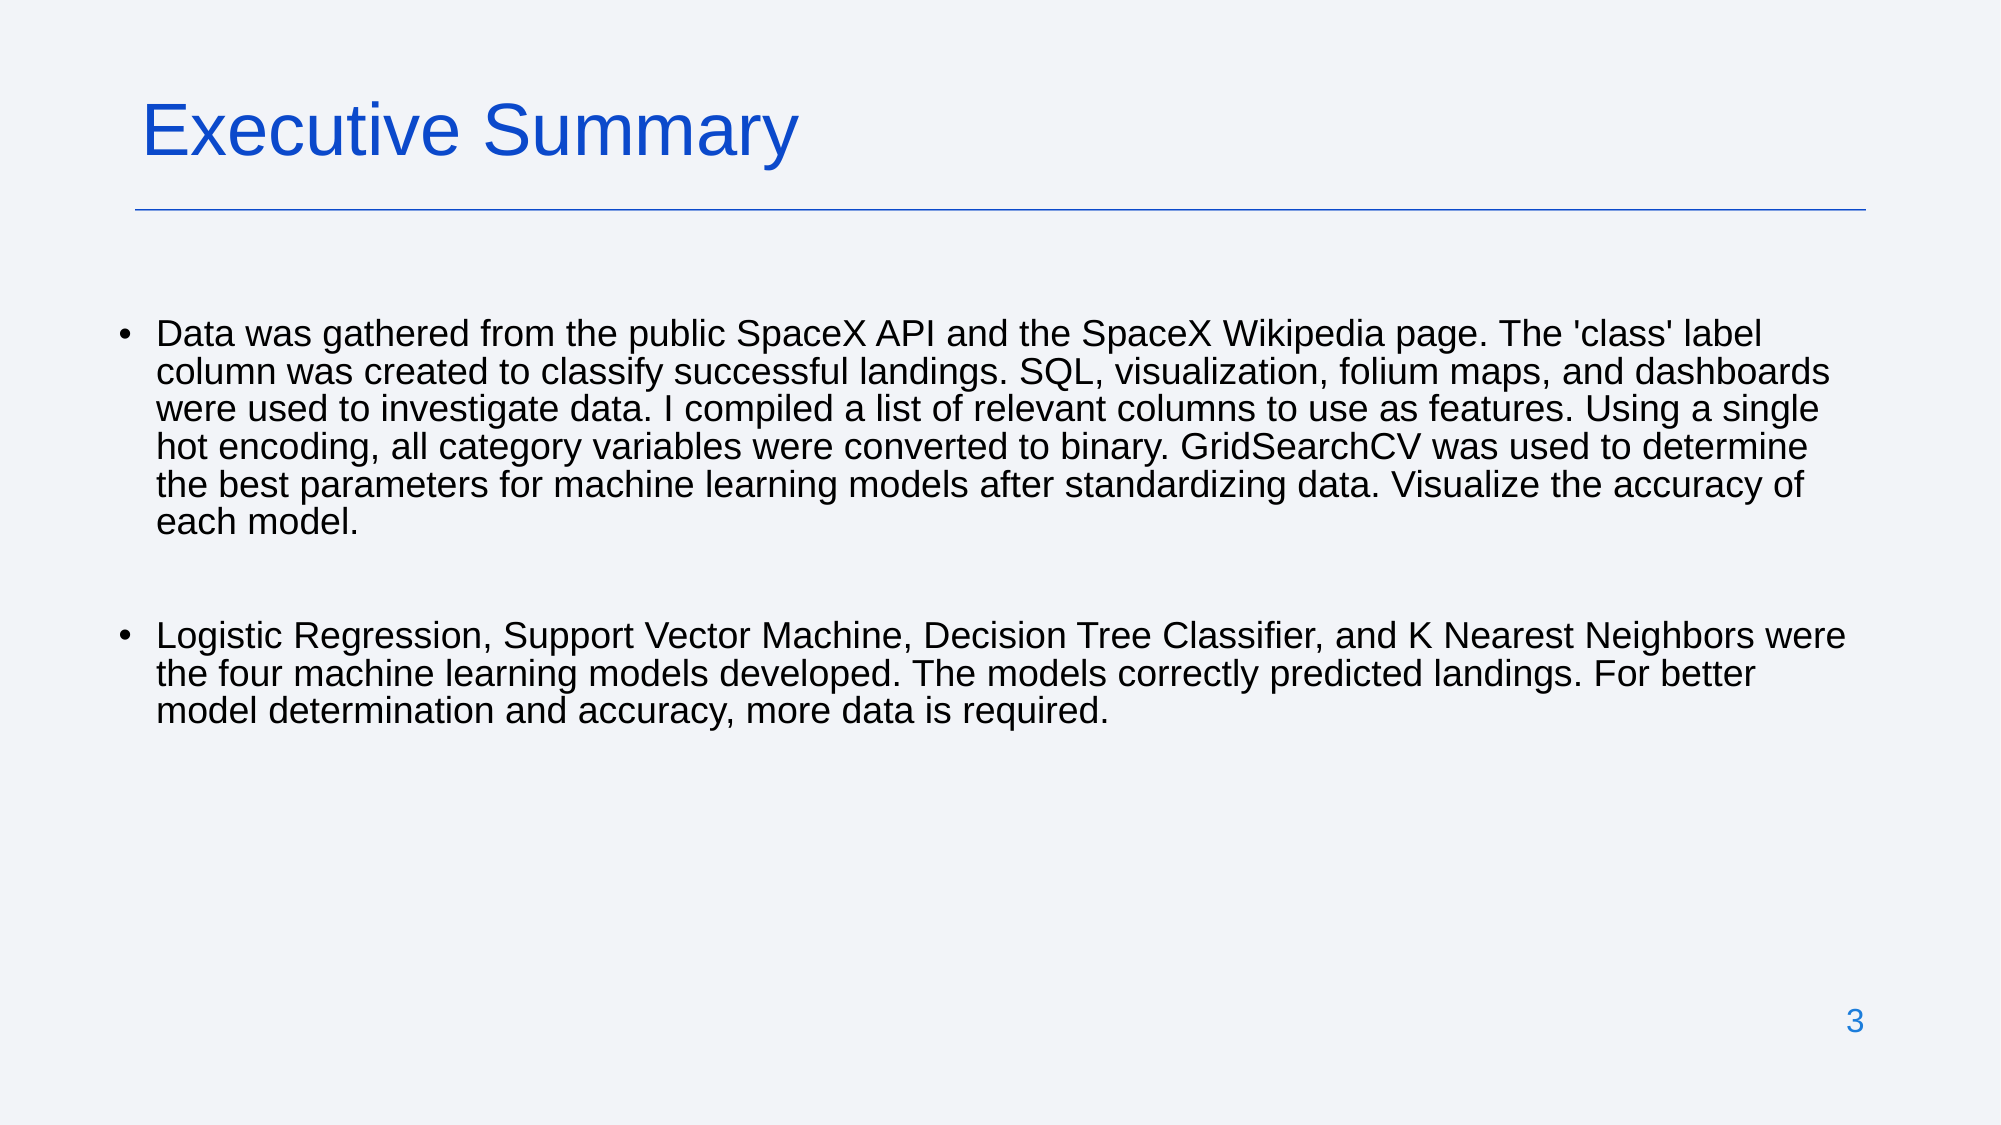

Executive Summary

Data was gathered from the public SpaceX API and the SpaceX Wikipedia page. The 'class' label column was created to classify successful landings. SQL, visualization, folium maps, and dashboards were used to investigate data. I compiled a list of relevant columns to use as features. Using a single hot encoding, all category variables were converted to binary. GridSearchCV was used to determine the best parameters for machine learning models after standardizing data. Visualize the accuracy of each model.

Logistic Regression, Support Vector Machine, Decision Tree Classifier, and K Nearest Neighbors were the four machine learning models developed. The models correctly predicted landings. For better model determination and accuracy, more data is required.

3